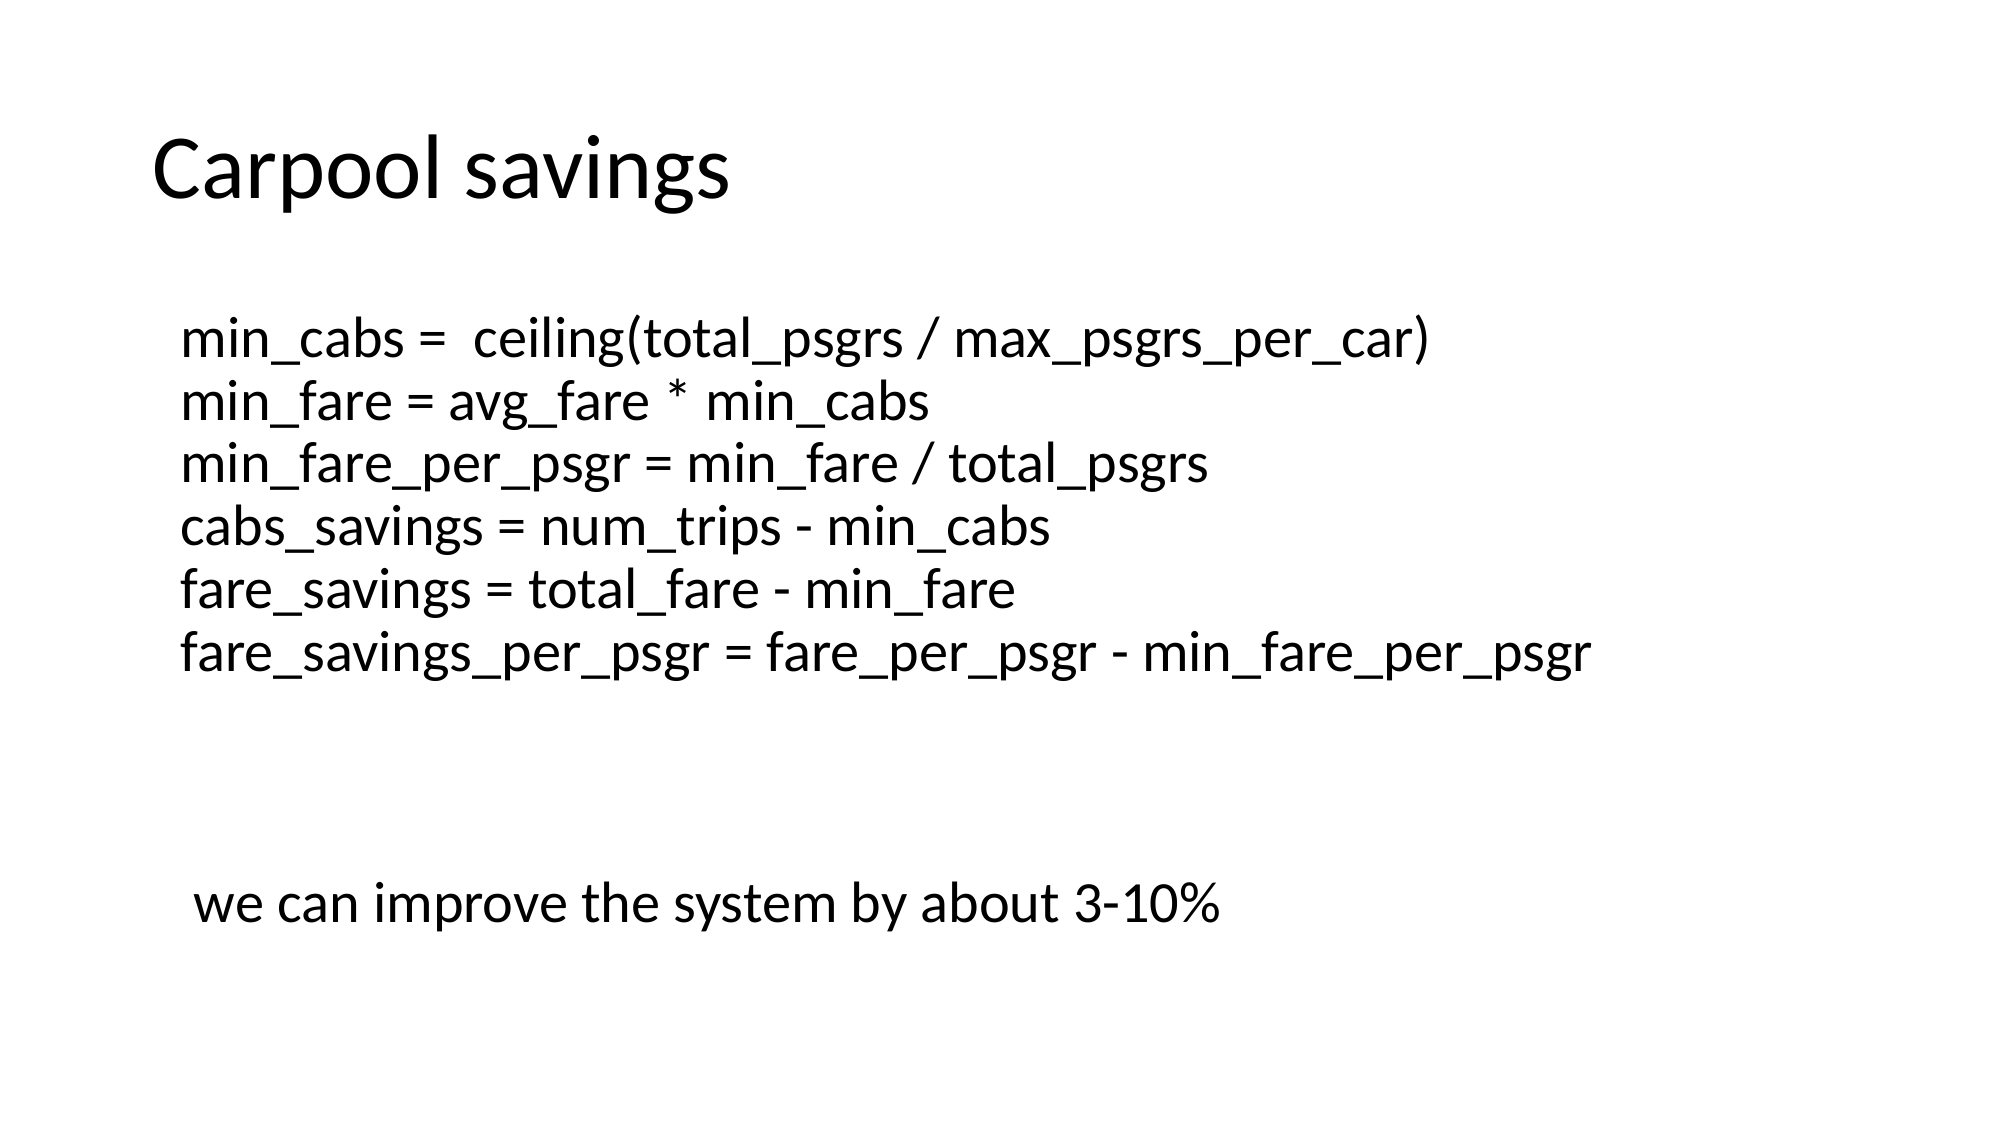

# Carpool savings
           min_cabs =  ceiling(total_psgrs / max_psgrs_per_car)
           min_fare = avg_fare * min_cabs
           min_fare_per_psgr = min_fare / total_psgrs
           cabs_savings = num_trips - min_cabs
           fare_savings = total_fare - min_fare
           fare_savings_per_psgr = fare_per_psgr - min_fare_per_psgr

            we can improve the system by about 3-10%